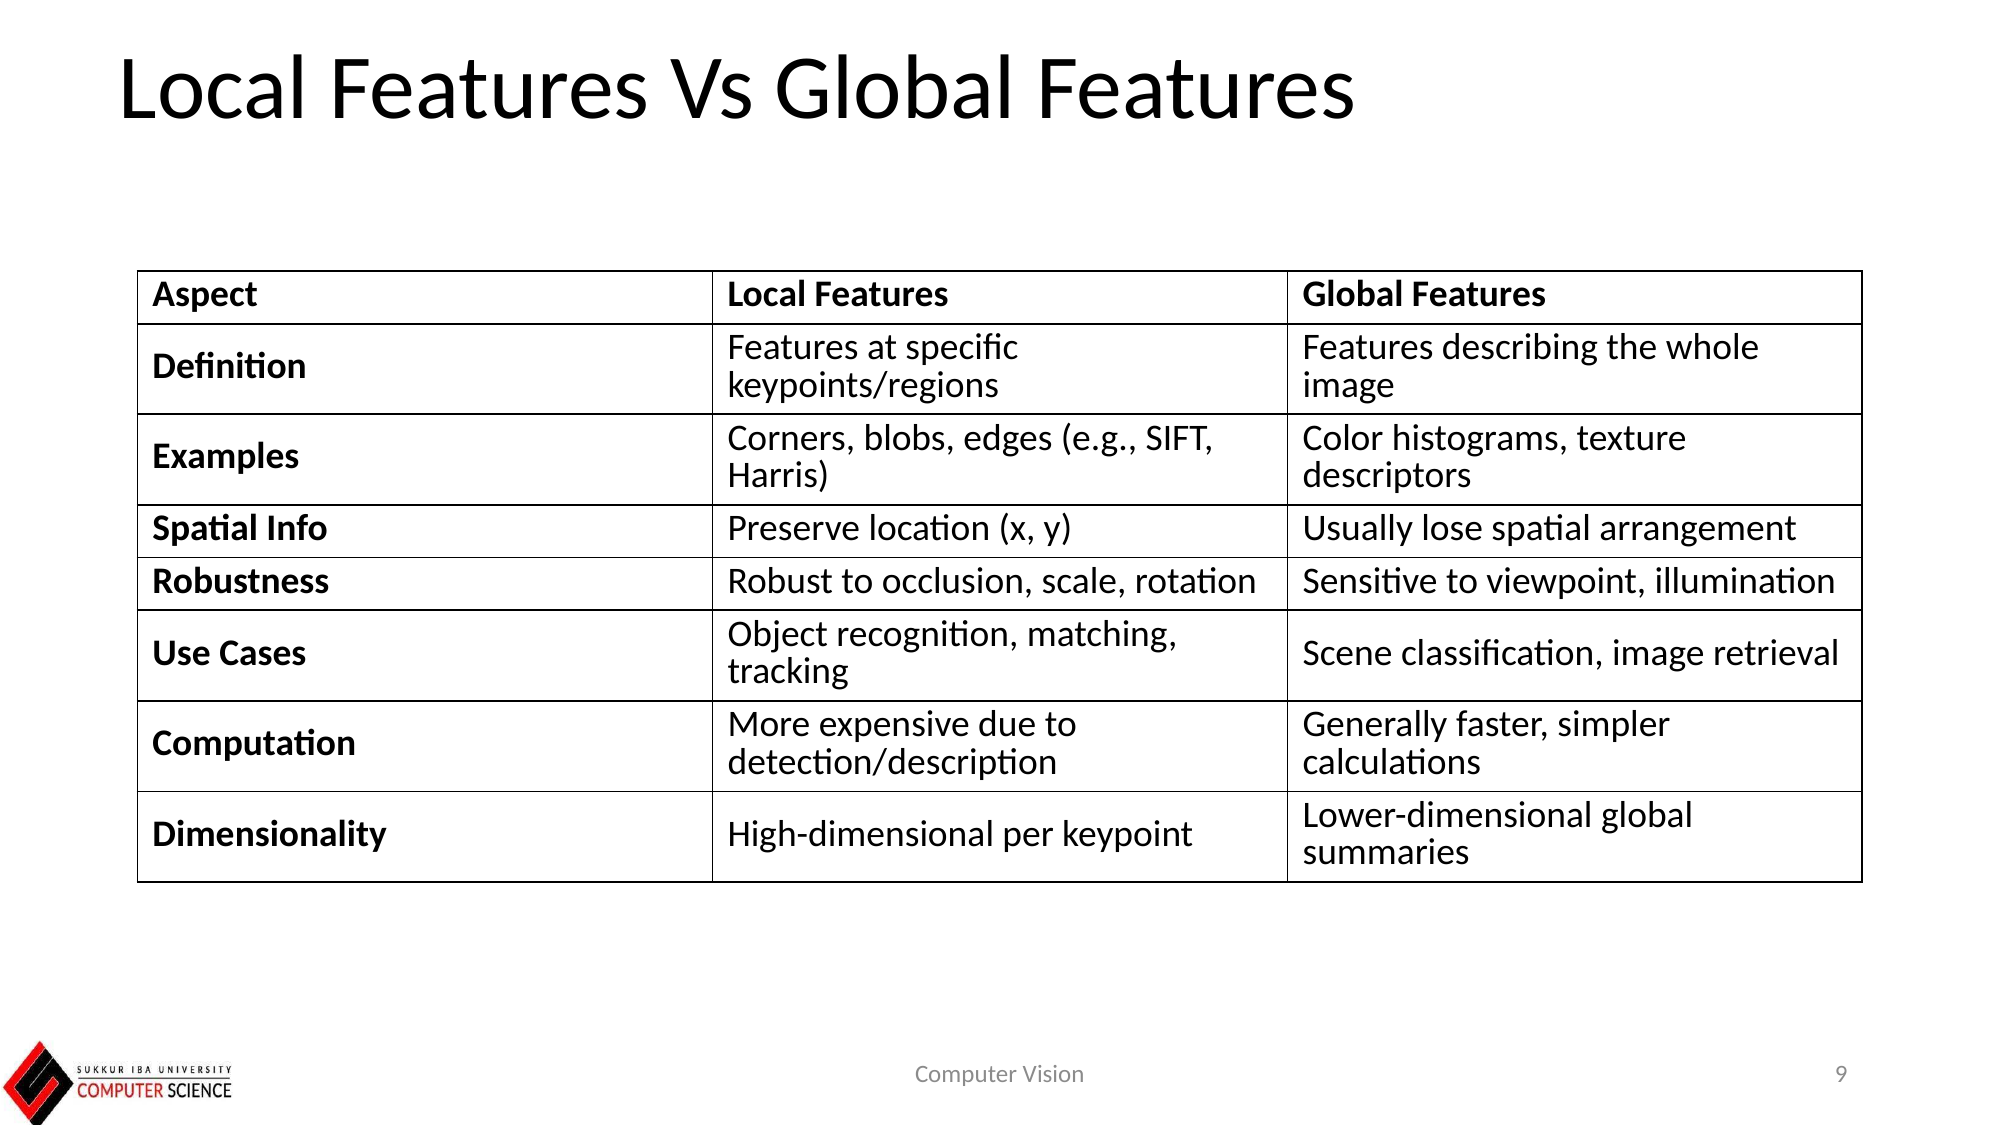

# Local Features Vs Global Features
| Aspect | Local Features | Global Features |
| --- | --- | --- |
| Definition | Features at specific keypoints/regions | Features describing the whole image |
| Examples | Corners, blobs, edges (e.g., SIFT, Harris) | Color histograms, texture descriptors |
| Spatial Info | Preserve location (x, y) | Usually lose spatial arrangement |
| Robustness | Robust to occlusion, scale, rotation | Sensitive to viewpoint, illumination |
| Use Cases | Object recognition, matching, tracking | Scene classification, image retrieval |
| Computation | More expensive due to detection/description | Generally faster, simpler calculations |
| Dimensionality | High-dimensional per keypoint | Lower-dimensional global summaries |
Computer Vision
9